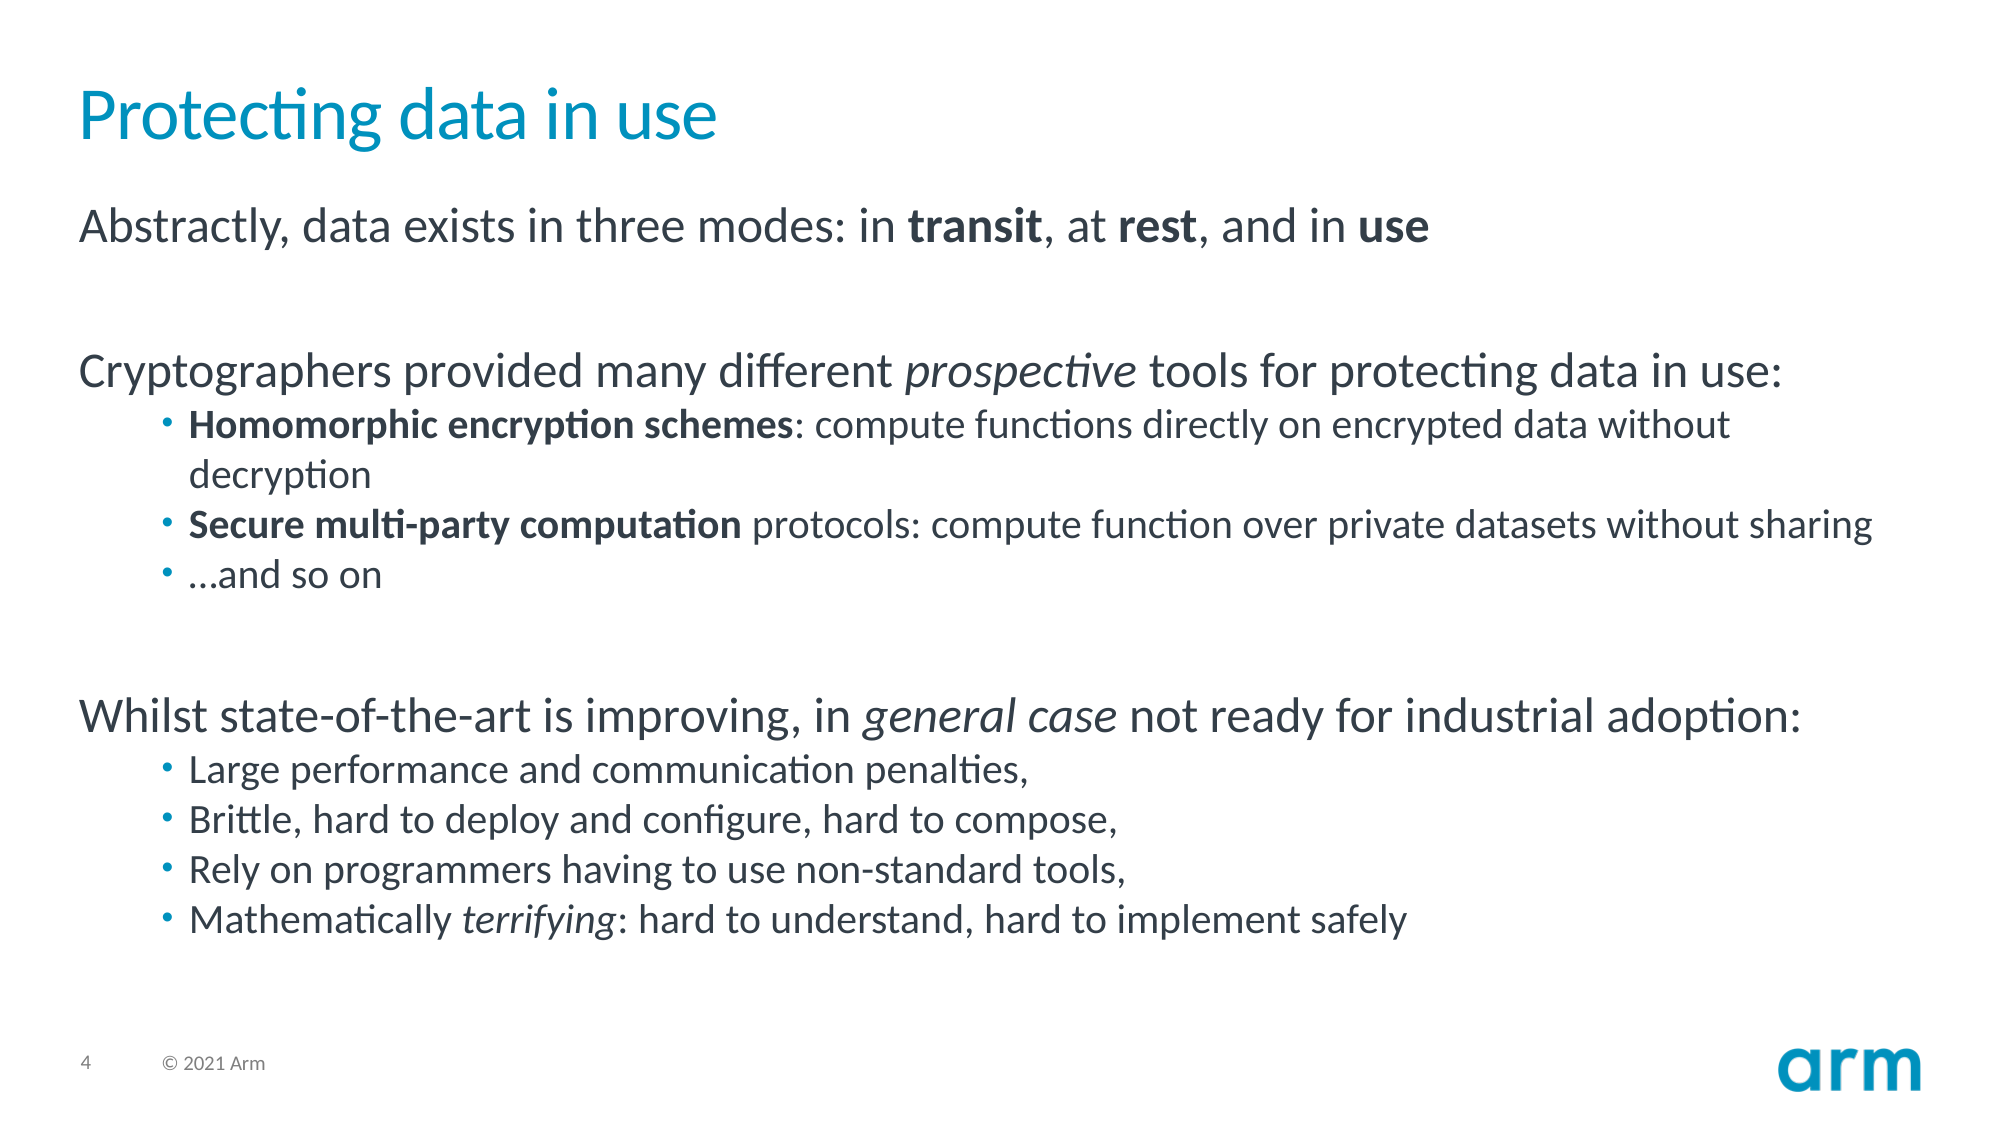

# Protecting data in use
Abstractly, data exists in three modes: in transit, at rest, and in use

Cryptographers provided many different prospective tools for protecting data in use:
Homomorphic encryption schemes: compute functions directly on encrypted data without decryption
Secure multi-party computation protocols: compute function over private datasets without sharing
…and so on

Whilst state-of-the-art is improving, in general case not ready for industrial adoption:
Large performance and communication penalties,
Brittle, hard to deploy and configure, hard to compose,
Rely on programmers having to use non-standard tools,
Mathematically terrifying: hard to understand, hard to implement safely